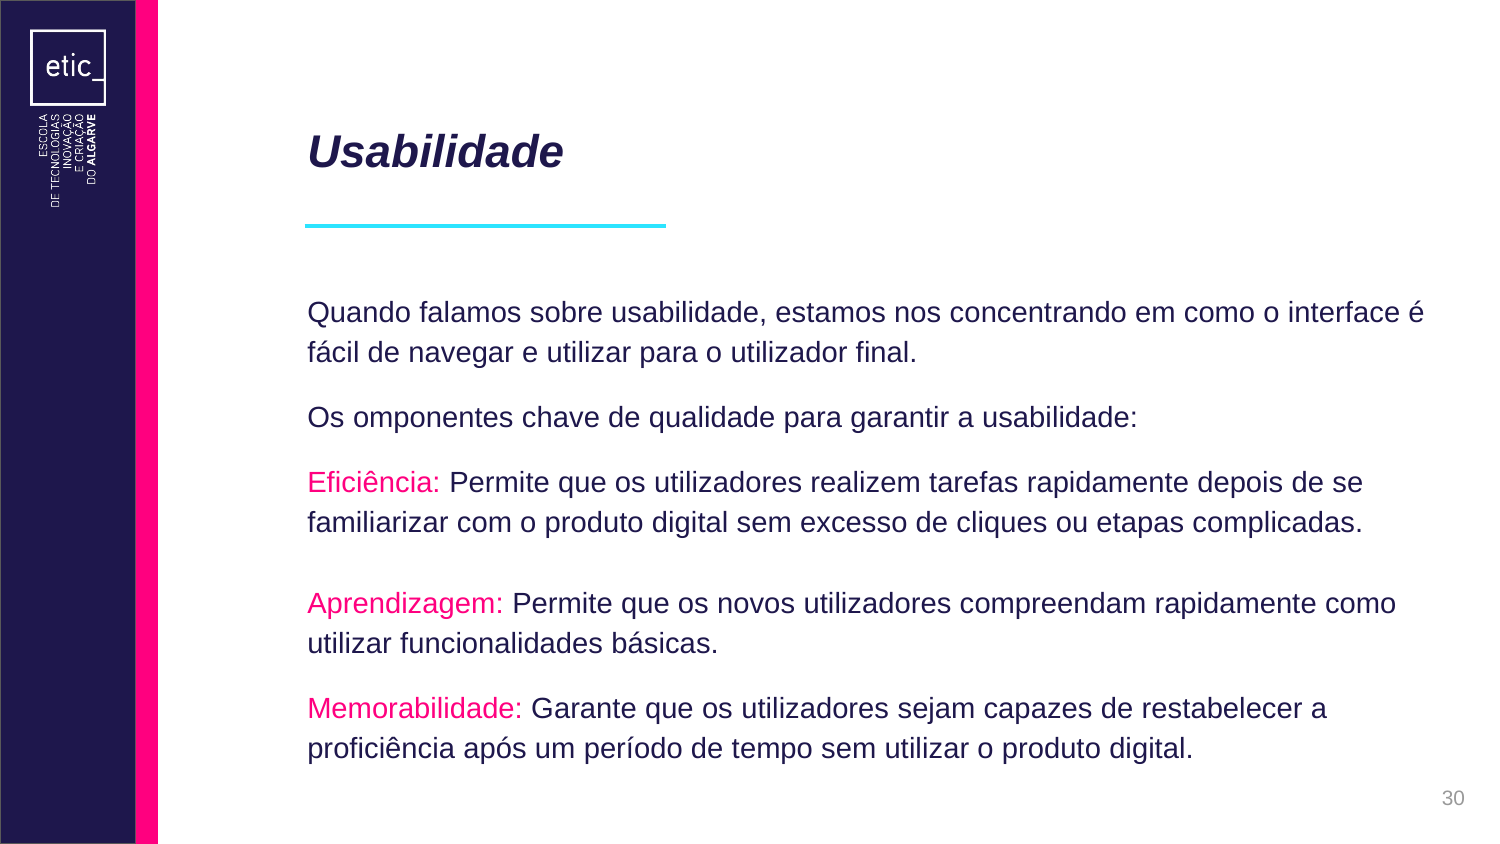

# Usabilidade
Quando falamos sobre usabilidade, estamos nos concentrando em como o interface é  fácil de navegar e utilizar para o utilizador final.
Os omponentes chave de qualidade para garantir a usabilidade:
Eficiência: Permite que os utilizadores realizem tarefas rapidamente depois de se familiarizar com o produto digital sem excesso de cliques ou etapas complicadas.
Aprendizagem: Permite que os novos utilizadores compreendam rapidamente como utilizar funcionalidades básicas.
Memorabilidade: Garante que os utilizadores sejam capazes de restabelecer a proficiência após um período de tempo sem utilizar o produto digital.
30